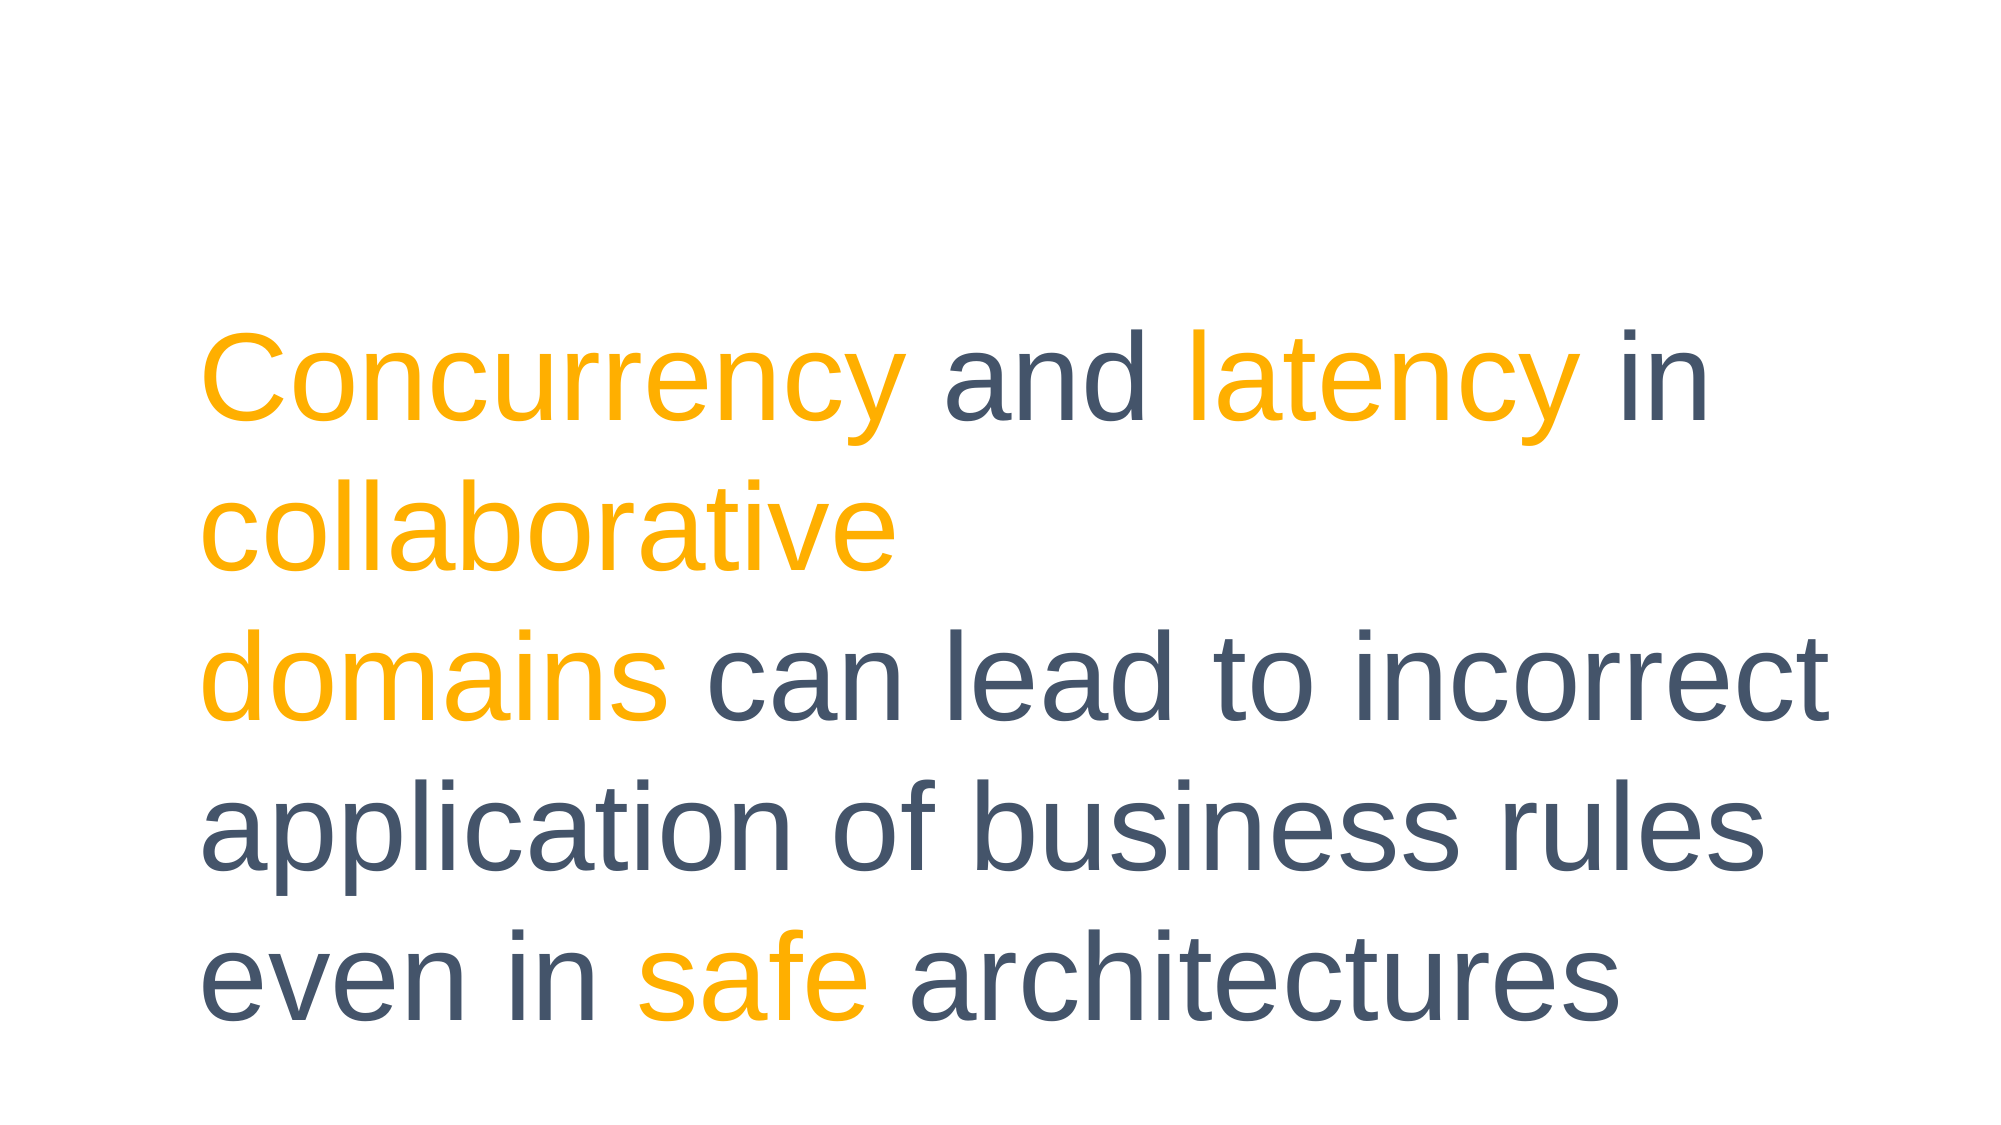

Concurrency and latency in collaborative
domains can lead to incorrect application of business rules even in safe architectures